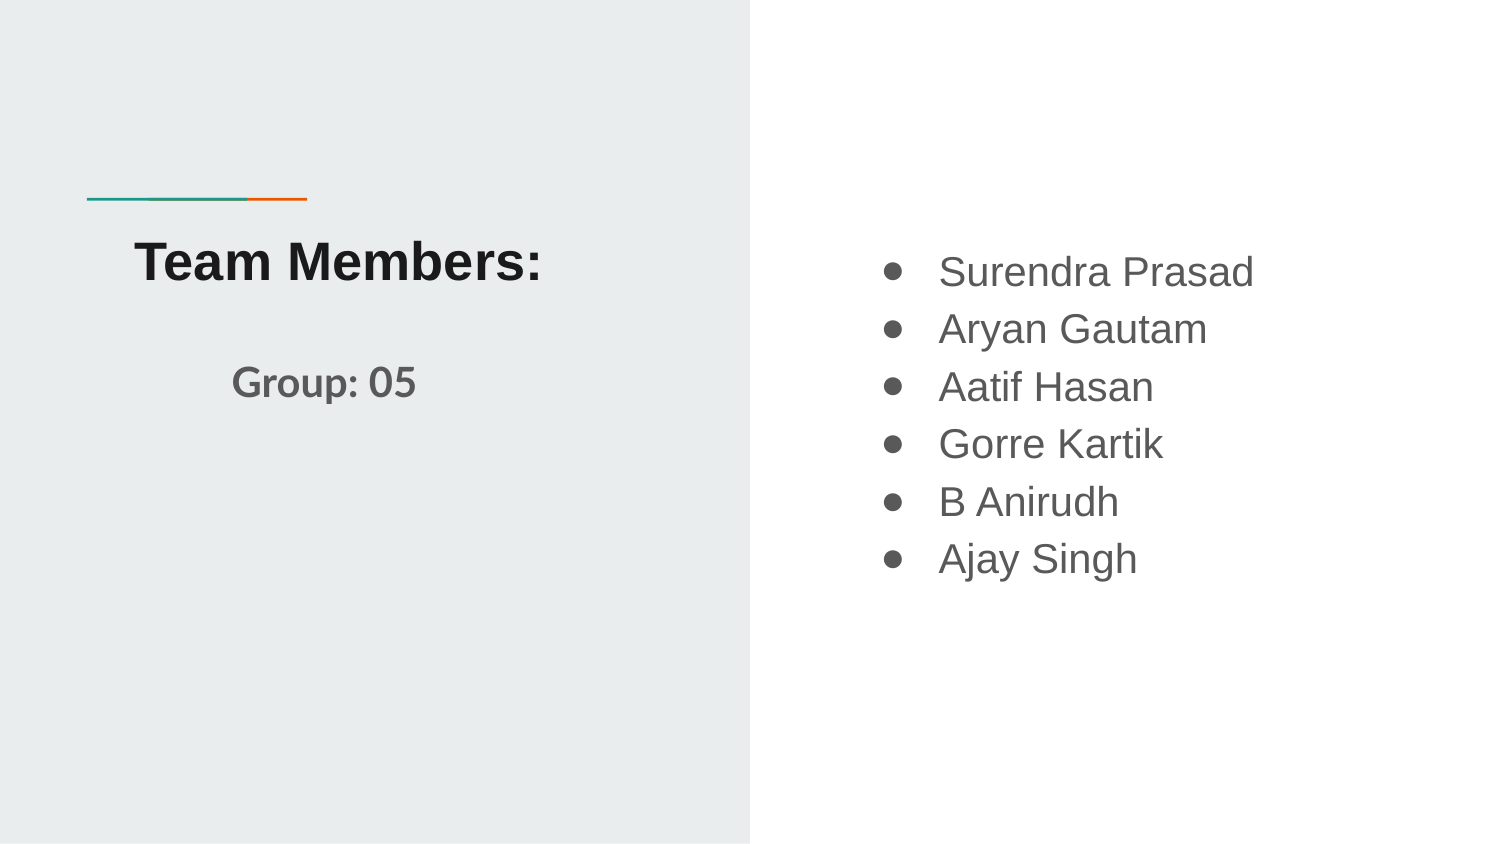

# Team Members:
Surendra Prasad
Aryan Gautam
Aatif Hasan
Gorre Kartik
B Anirudh
Ajay Singh
Group: 05